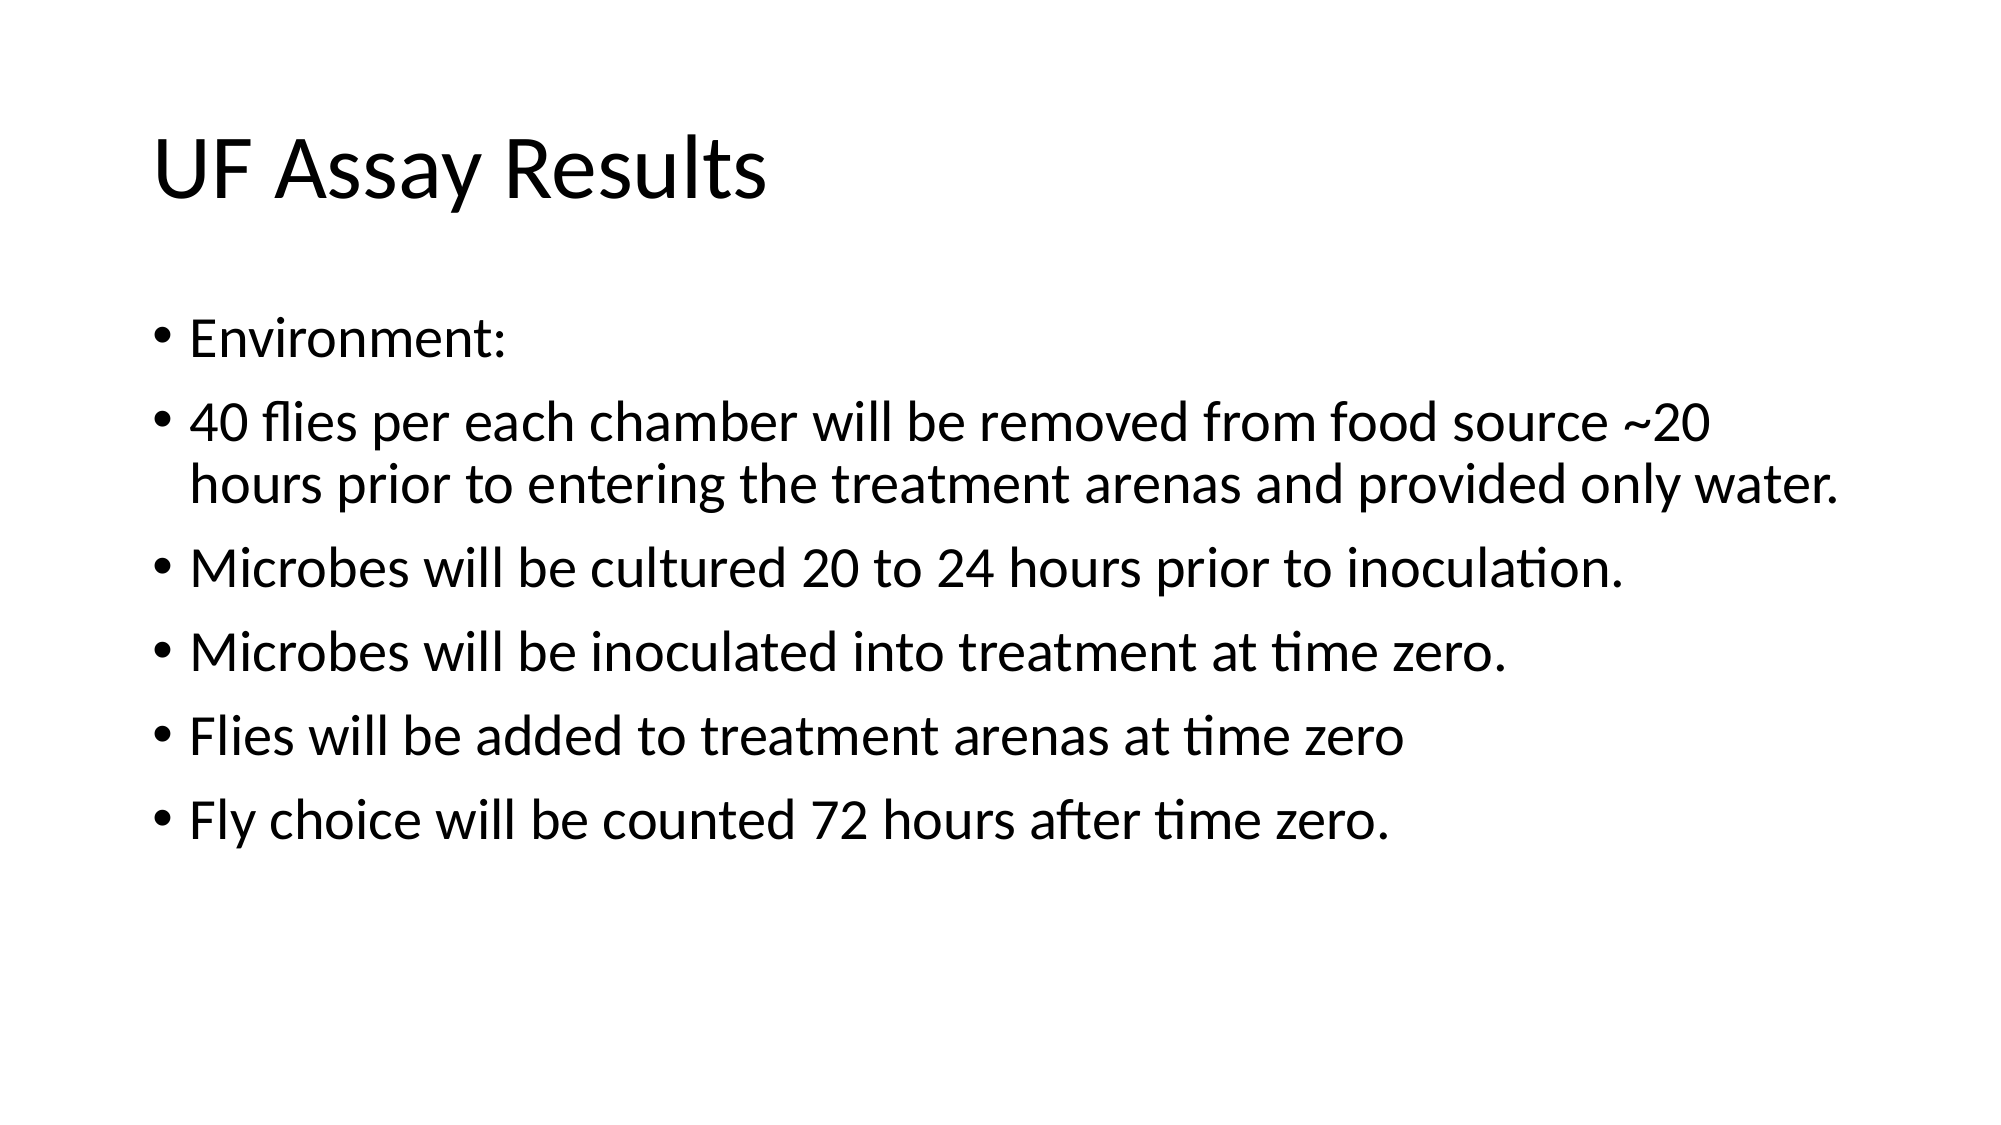

# UF Assay Results
Environment:
40 flies per each chamber will be removed from food source ~20 hours prior to entering the treatment arenas and provided only water.
Microbes will be cultured 20 to 24 hours prior to inoculation.
Microbes will be inoculated into treatment at time zero.
Flies will be added to treatment arenas at time zero
Fly choice will be counted 72 hours after time zero.